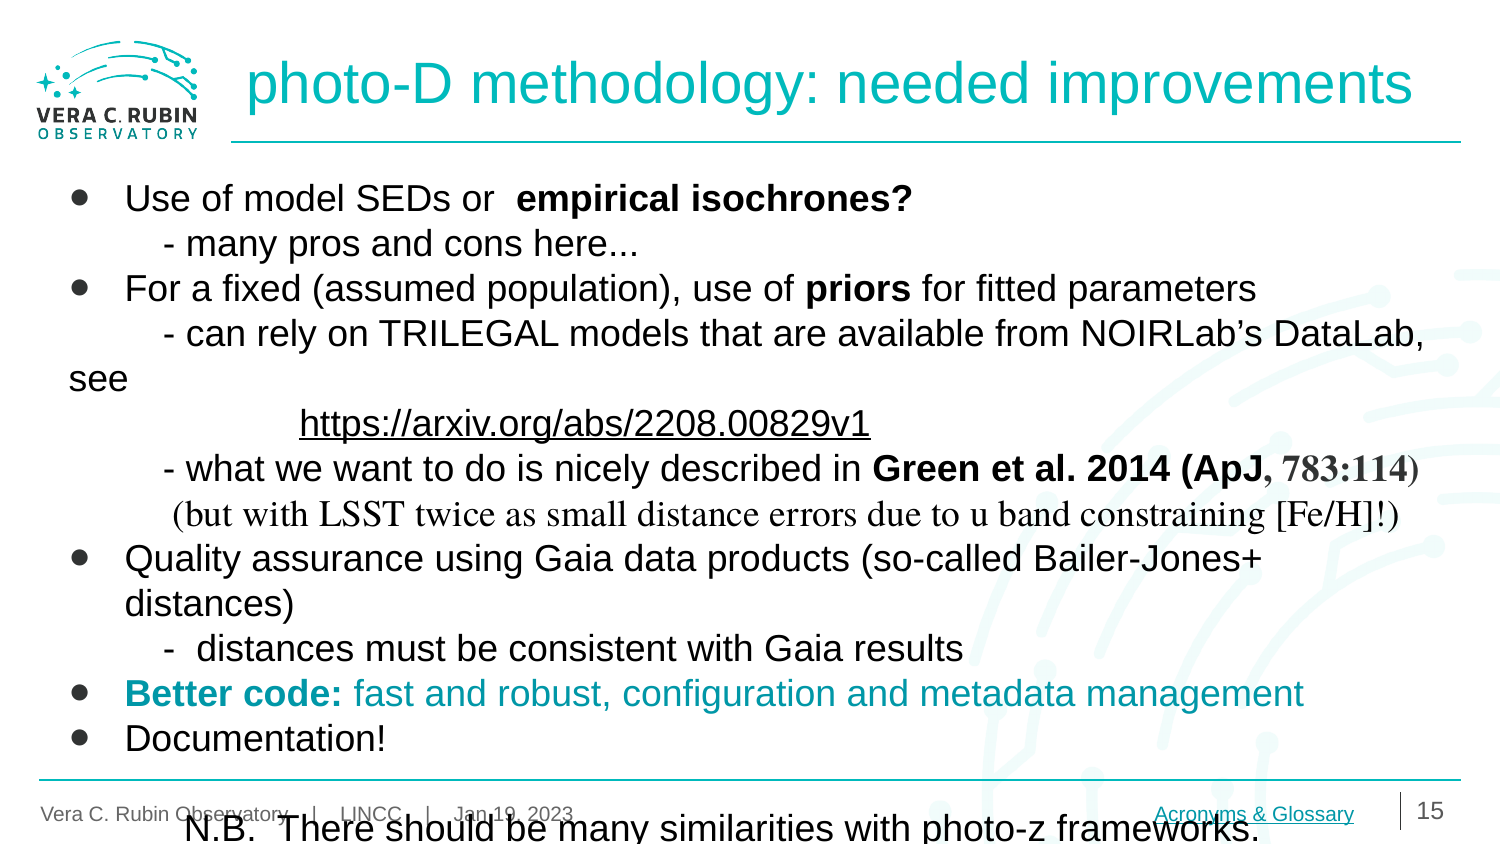

photo-D methodology: needed improvements
Use of model SEDs or  empirical isochrones?
         - many pros and cons here...
For a fixed (assumed population), use of priors for fitted parameters
         - can rely on TRILEGAL models that are available from NOIRLab’s DataLab, see
                      https://arxiv.org/abs/2208.00829v1
         - what we want to do is nicely described in Green et al. 2014 (ApJ, 783:114)
           (but with LSST twice as small distance errors due to u band constraining [Fe/H]!)
Quality assurance using Gaia data products (so-called Bailer-Jones+ distances)
         -  distances must be consistent with Gaia results
Better code: fast and robust, configuration and metadata management
Documentation!

           N.B.  There should be many similarities with photo-z frameworks.

15